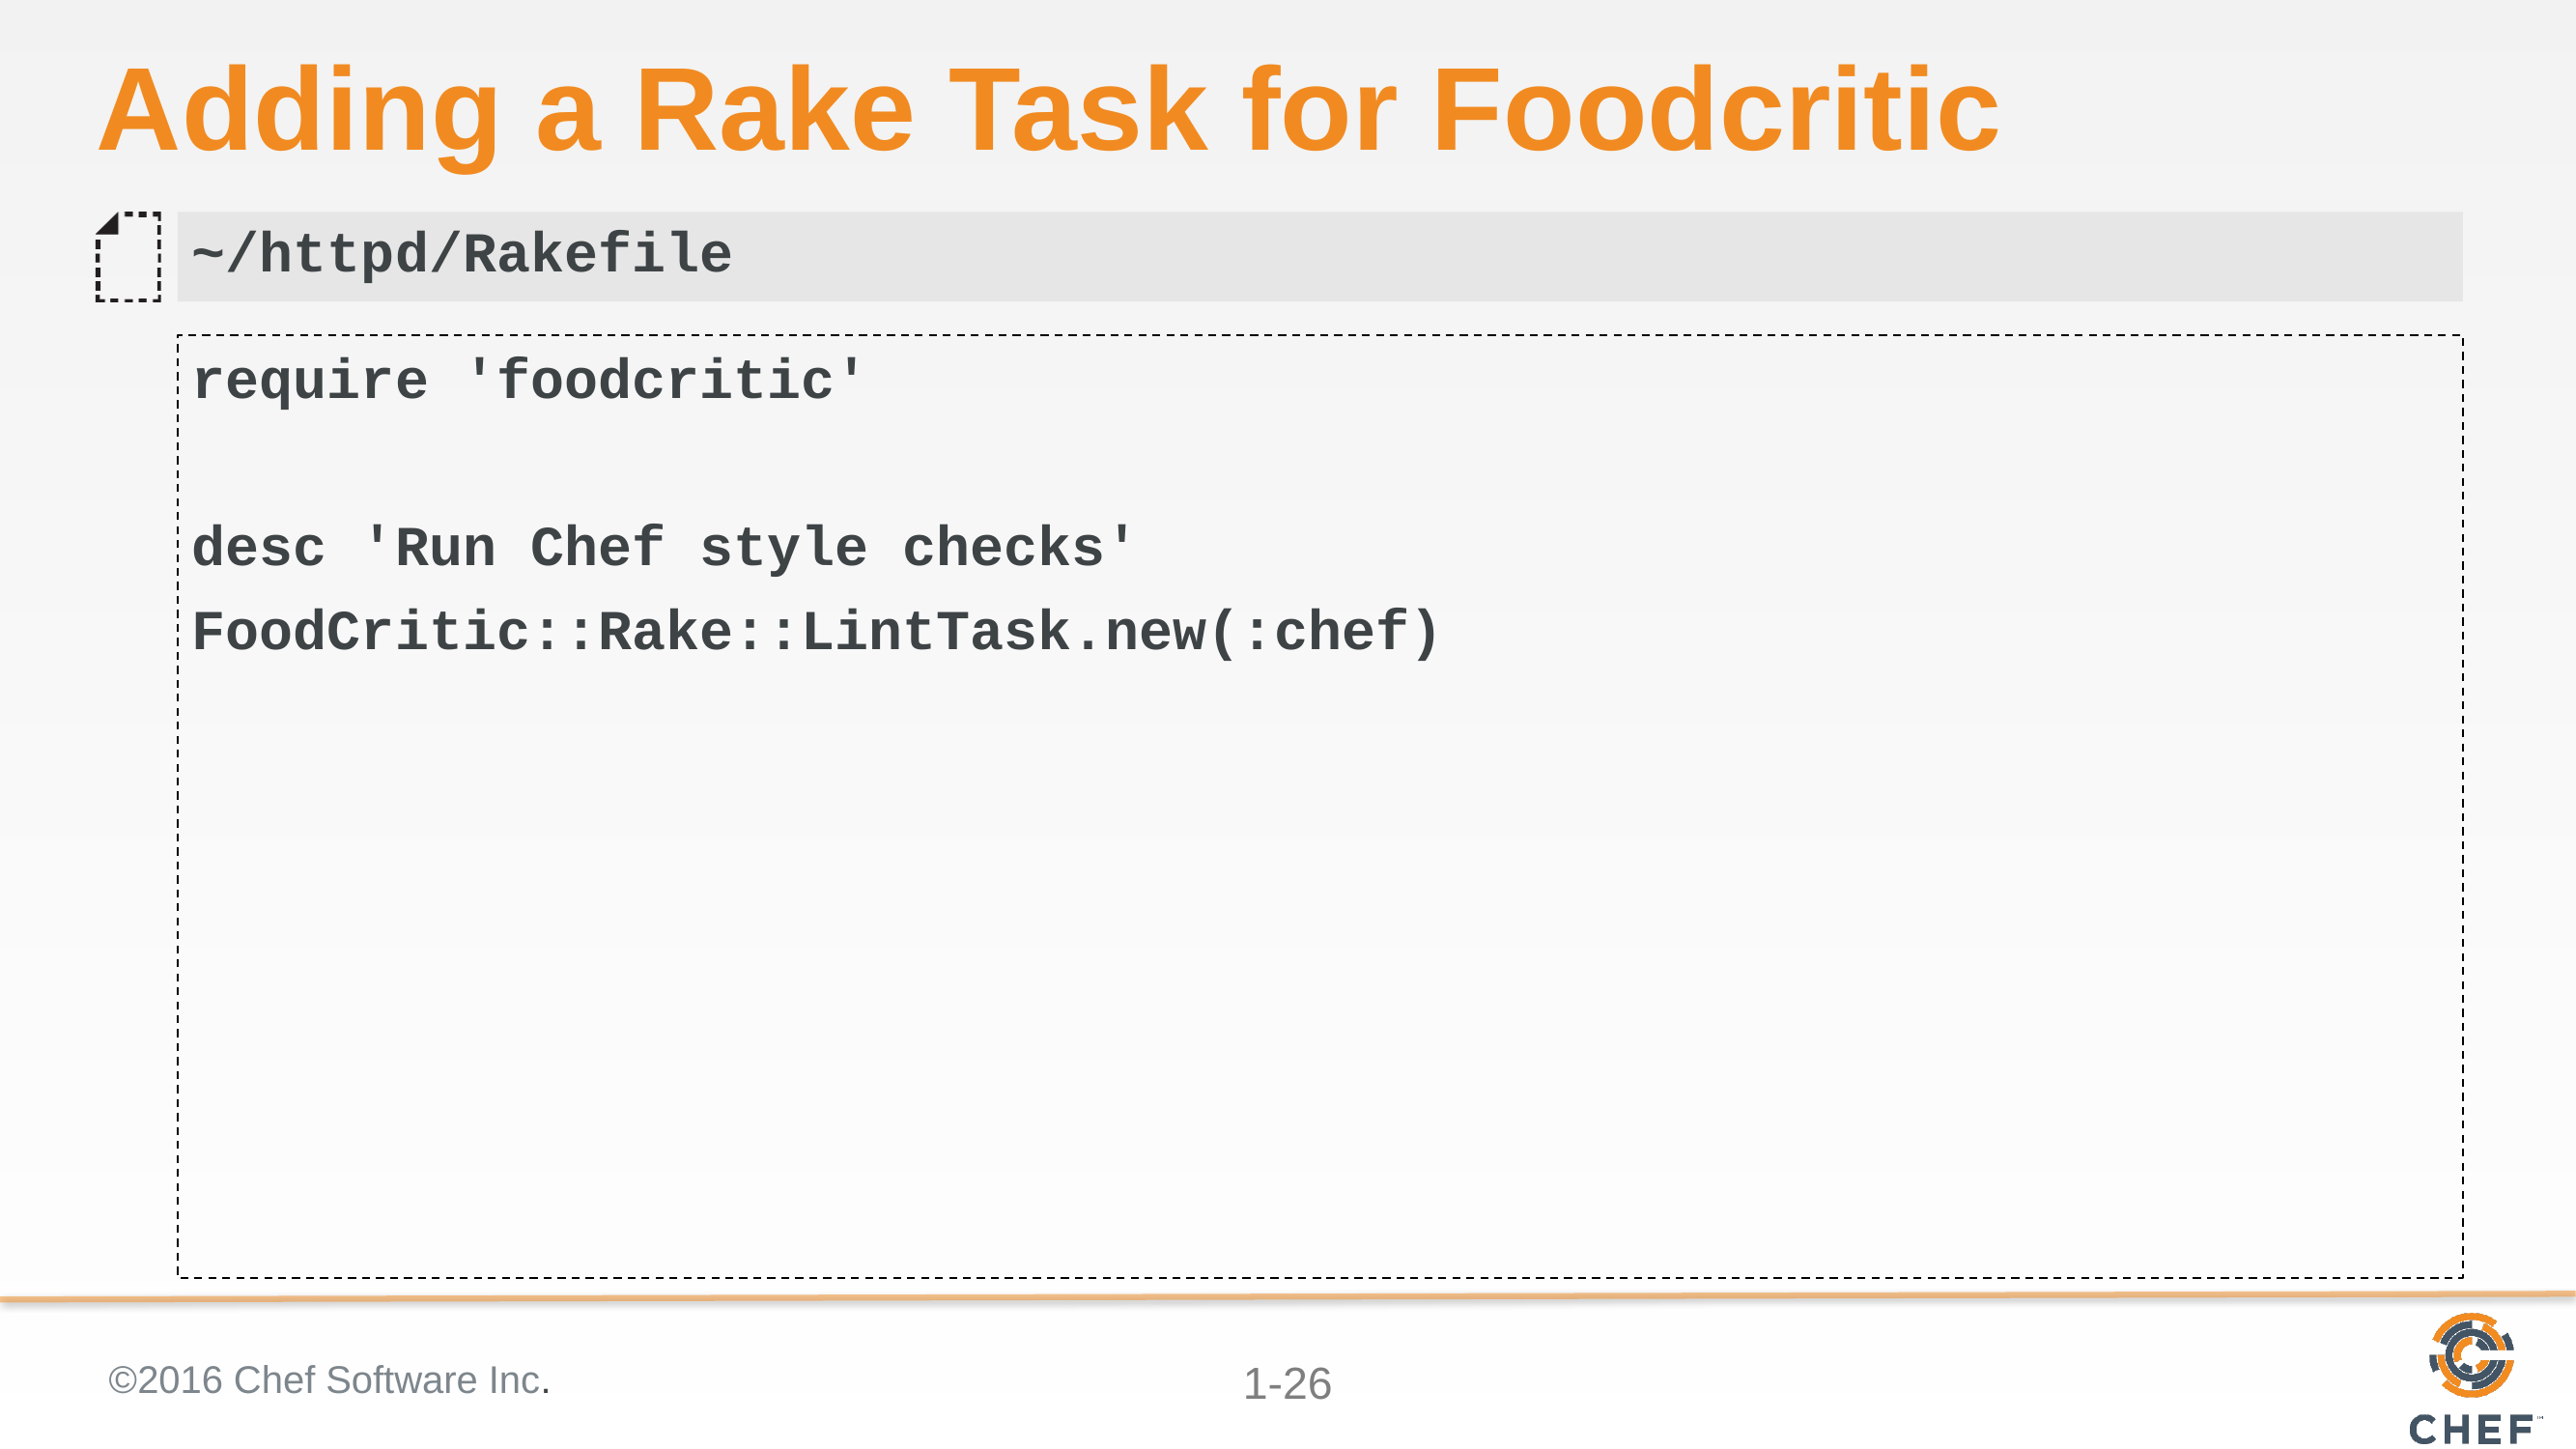

# Adding a Rake Task for Foodcritic
~/httpd/Rakefile
require 'foodcritic'

desc 'Run Chef style checks'
FoodCritic::Rake::LintTask.new(:chef)